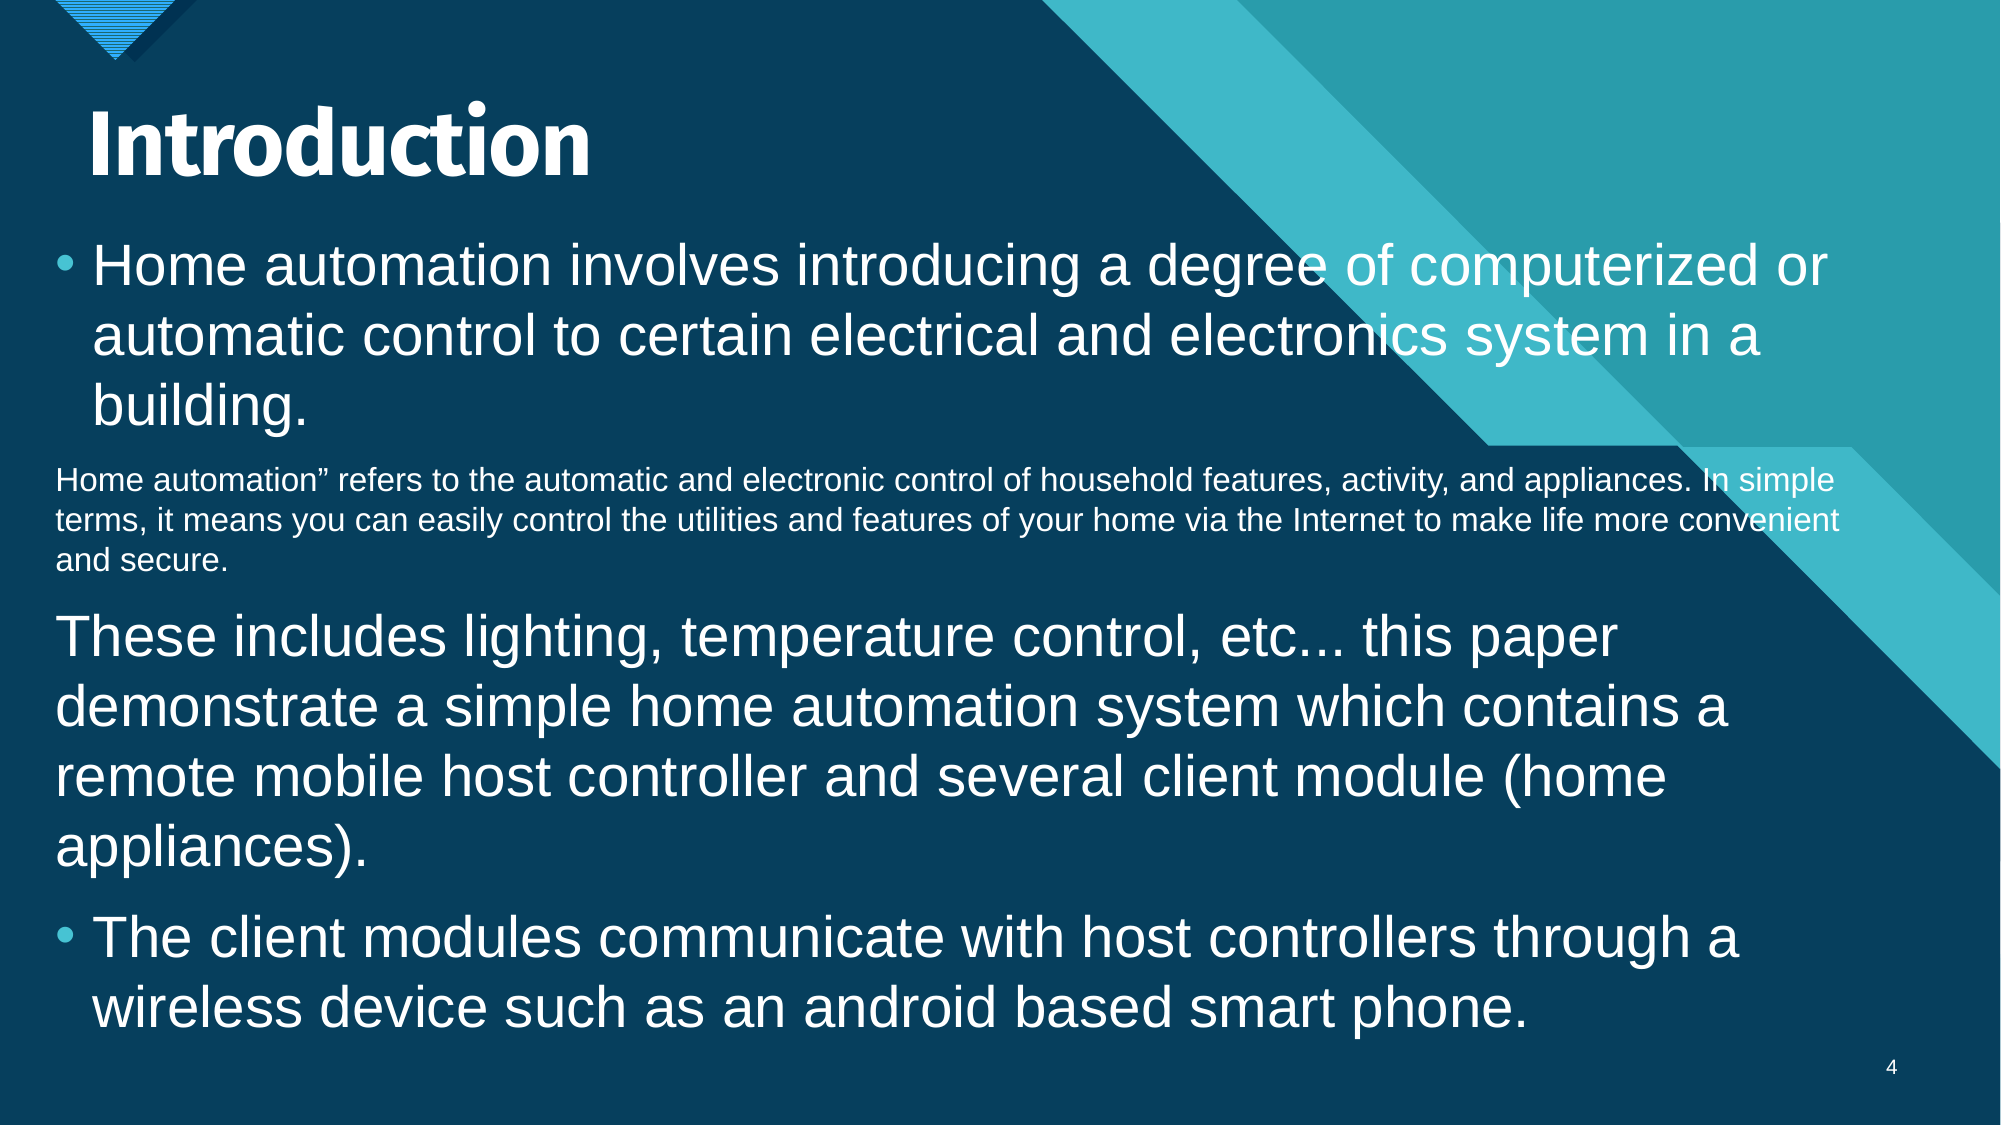

# Introduction
Home automation involves introducing a degree of computerized or automatic control to certain electrical and electronics system in a building.
Home automation” refers to the automatic and electronic control of household features, activity, and appliances. In simple terms, it means you can easily control the utilities and features of your home via the Internet to make life more convenient and secure.
These includes lighting, temperature control, etc... this paper demonstrate a simple home automation system which contains a remote mobile host controller and several client module (home appliances).
The client modules communicate with host controllers through a wireless device such as an android based smart phone.
4